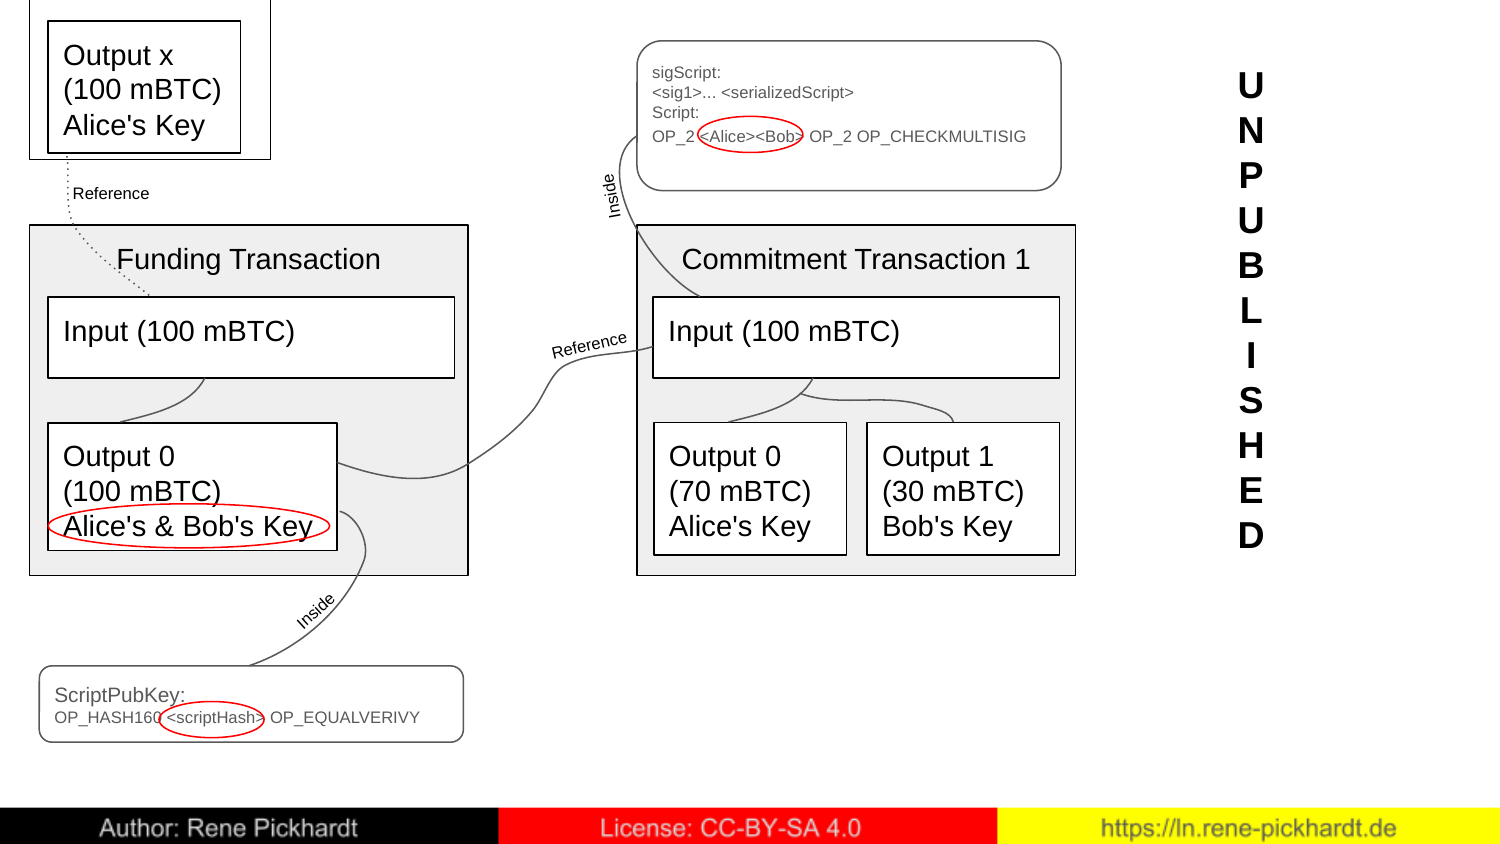

Funding Transaction

Output x
(100 mBTC)
Alice's Key

sigScript:
<sig1>... <serializedScript>
Script:
OP_2 <Alice><Bob> OP_2 OP_CHECKMULTISIG
U
N
P
U
B
L
I
S
H
E
D

Inside

Reference
Funding Transaction

Commitment Transaction 1

Input (100 mBTC)
Input (100 mBTC)
Reference

Output 0
(100 mBTC)
Alice's & Bob's Key
Output 0
(70 mBTC)
Alice's Key
Output 1
(30 mBTC)
Bob's Key

Inside

ScriptPubKey:
OP_HASH160 <scriptHash> OP_EQUALVERIVY